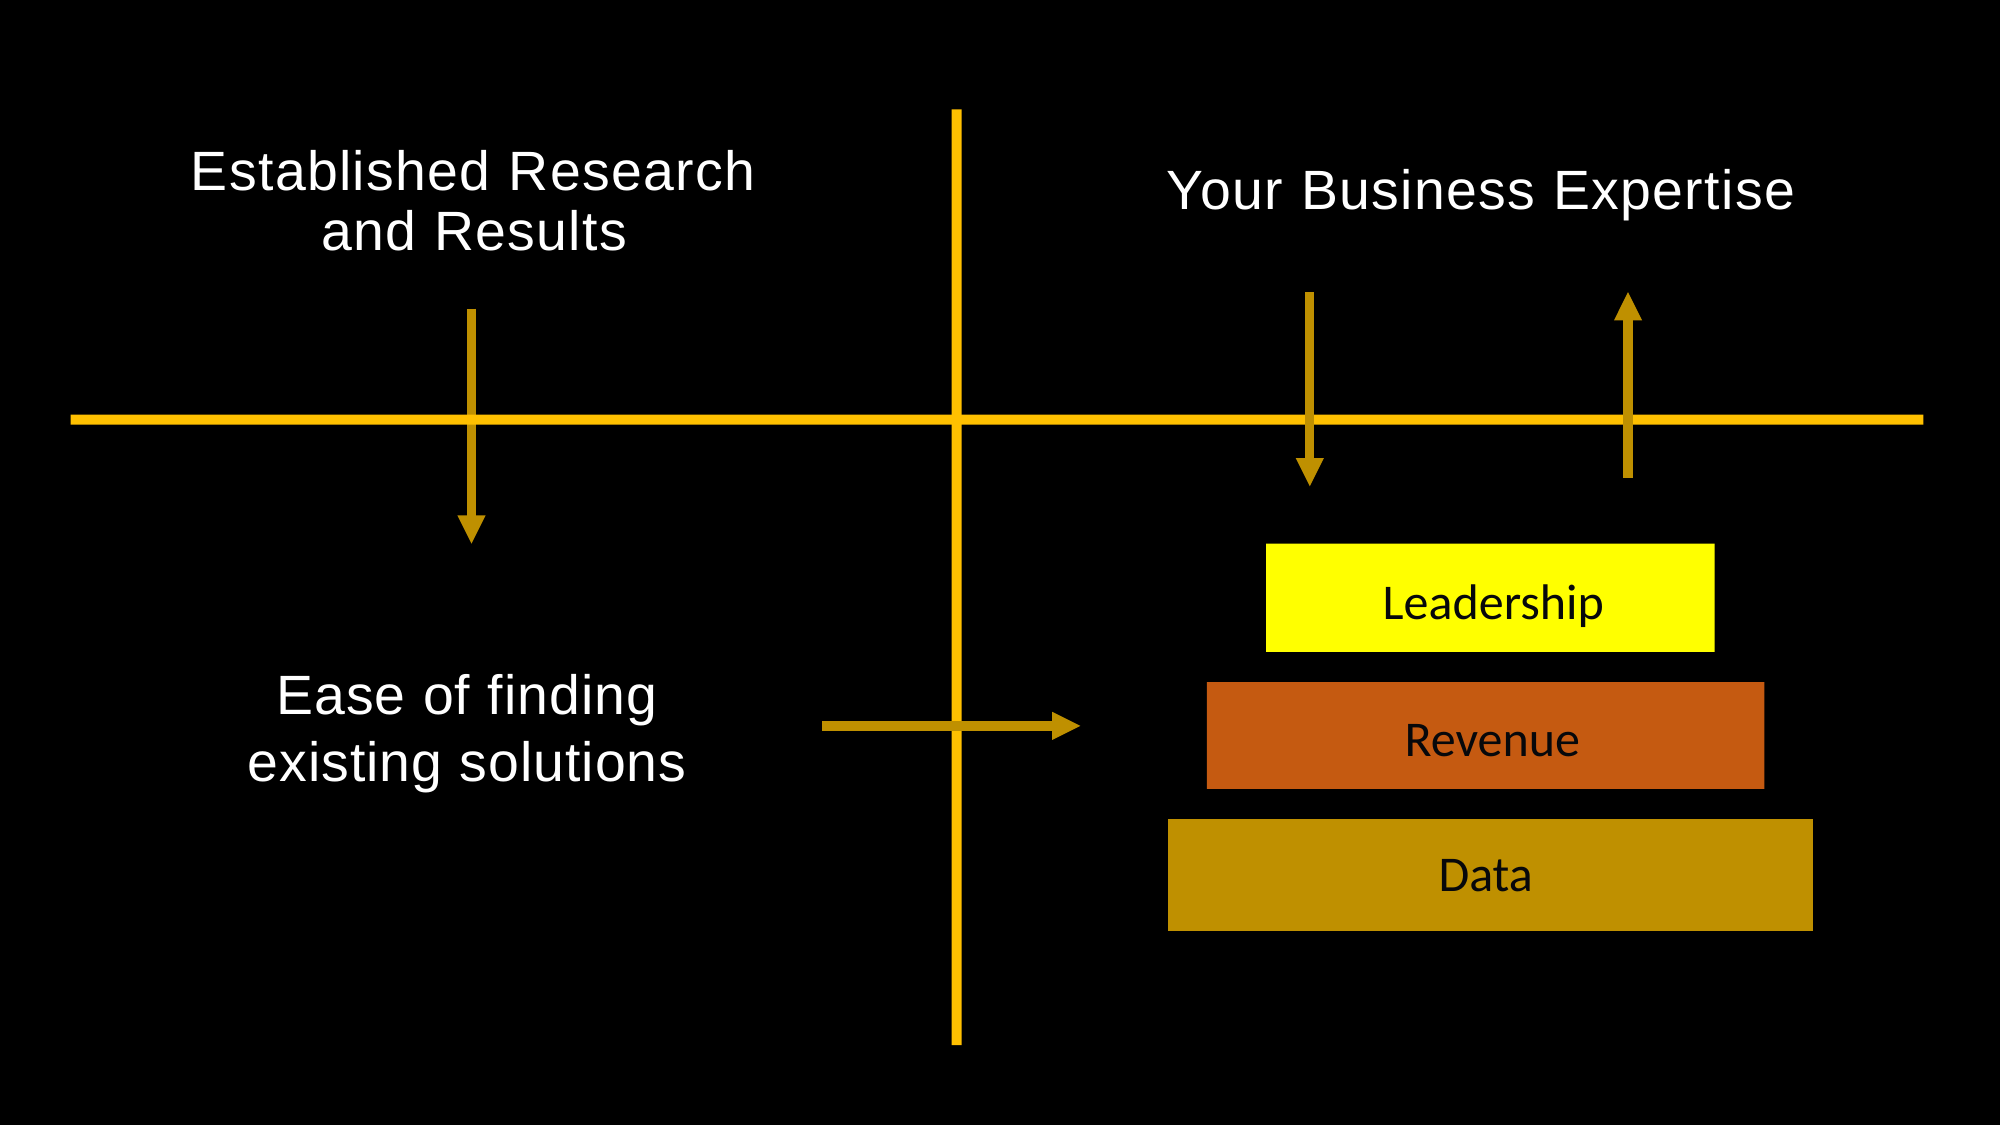

Your Business Expertise
Established Research and Results

Leadership

Ease of finding existing solutions

Revenue

Data